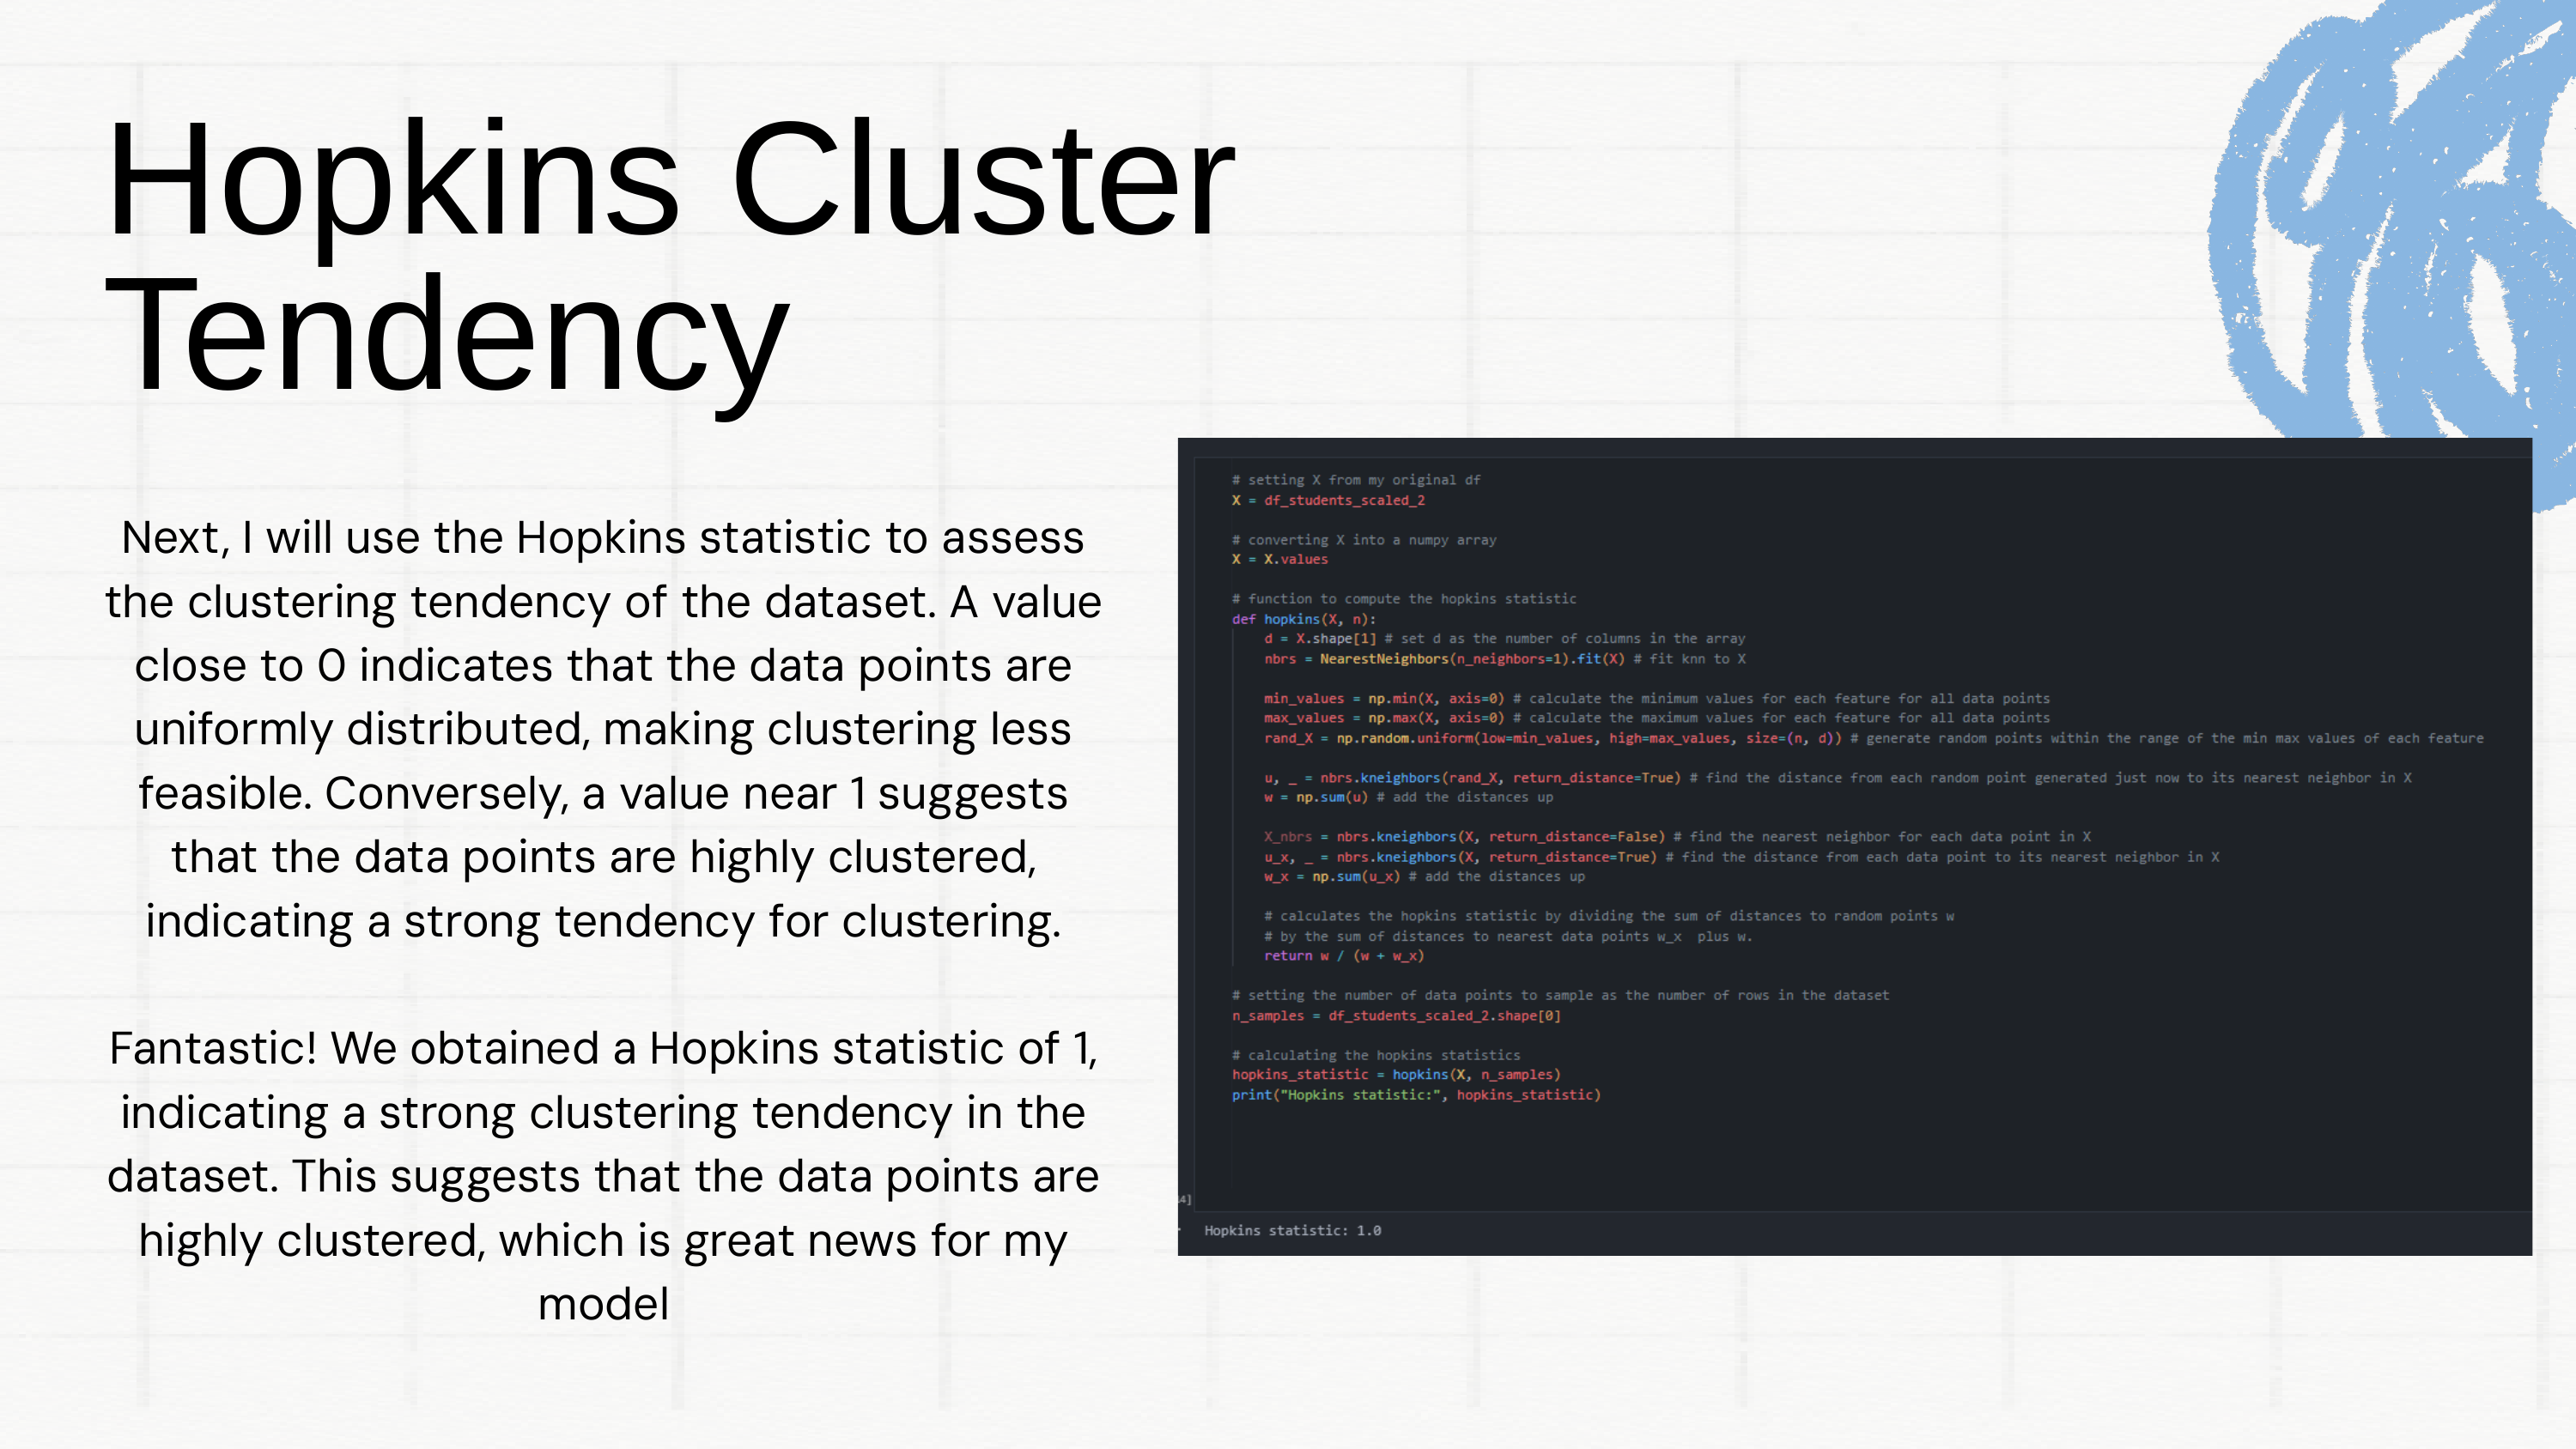

Hopkins Cluster Tendency

Next, I will use the Hopkins statistic to assess the clustering tendency of the dataset. A value close to 0 indicates that the data points are uniformly distributed, making clustering less feasible. Conversely, a value near 1 suggests that the data points are highly clustered, indicating a strong tendency for clustering.

Fantastic! We obtained a Hopkins statistic of 1, indicating a strong clustering tendency in the dataset. This suggests that the data points are highly clustered, which is great news for my model